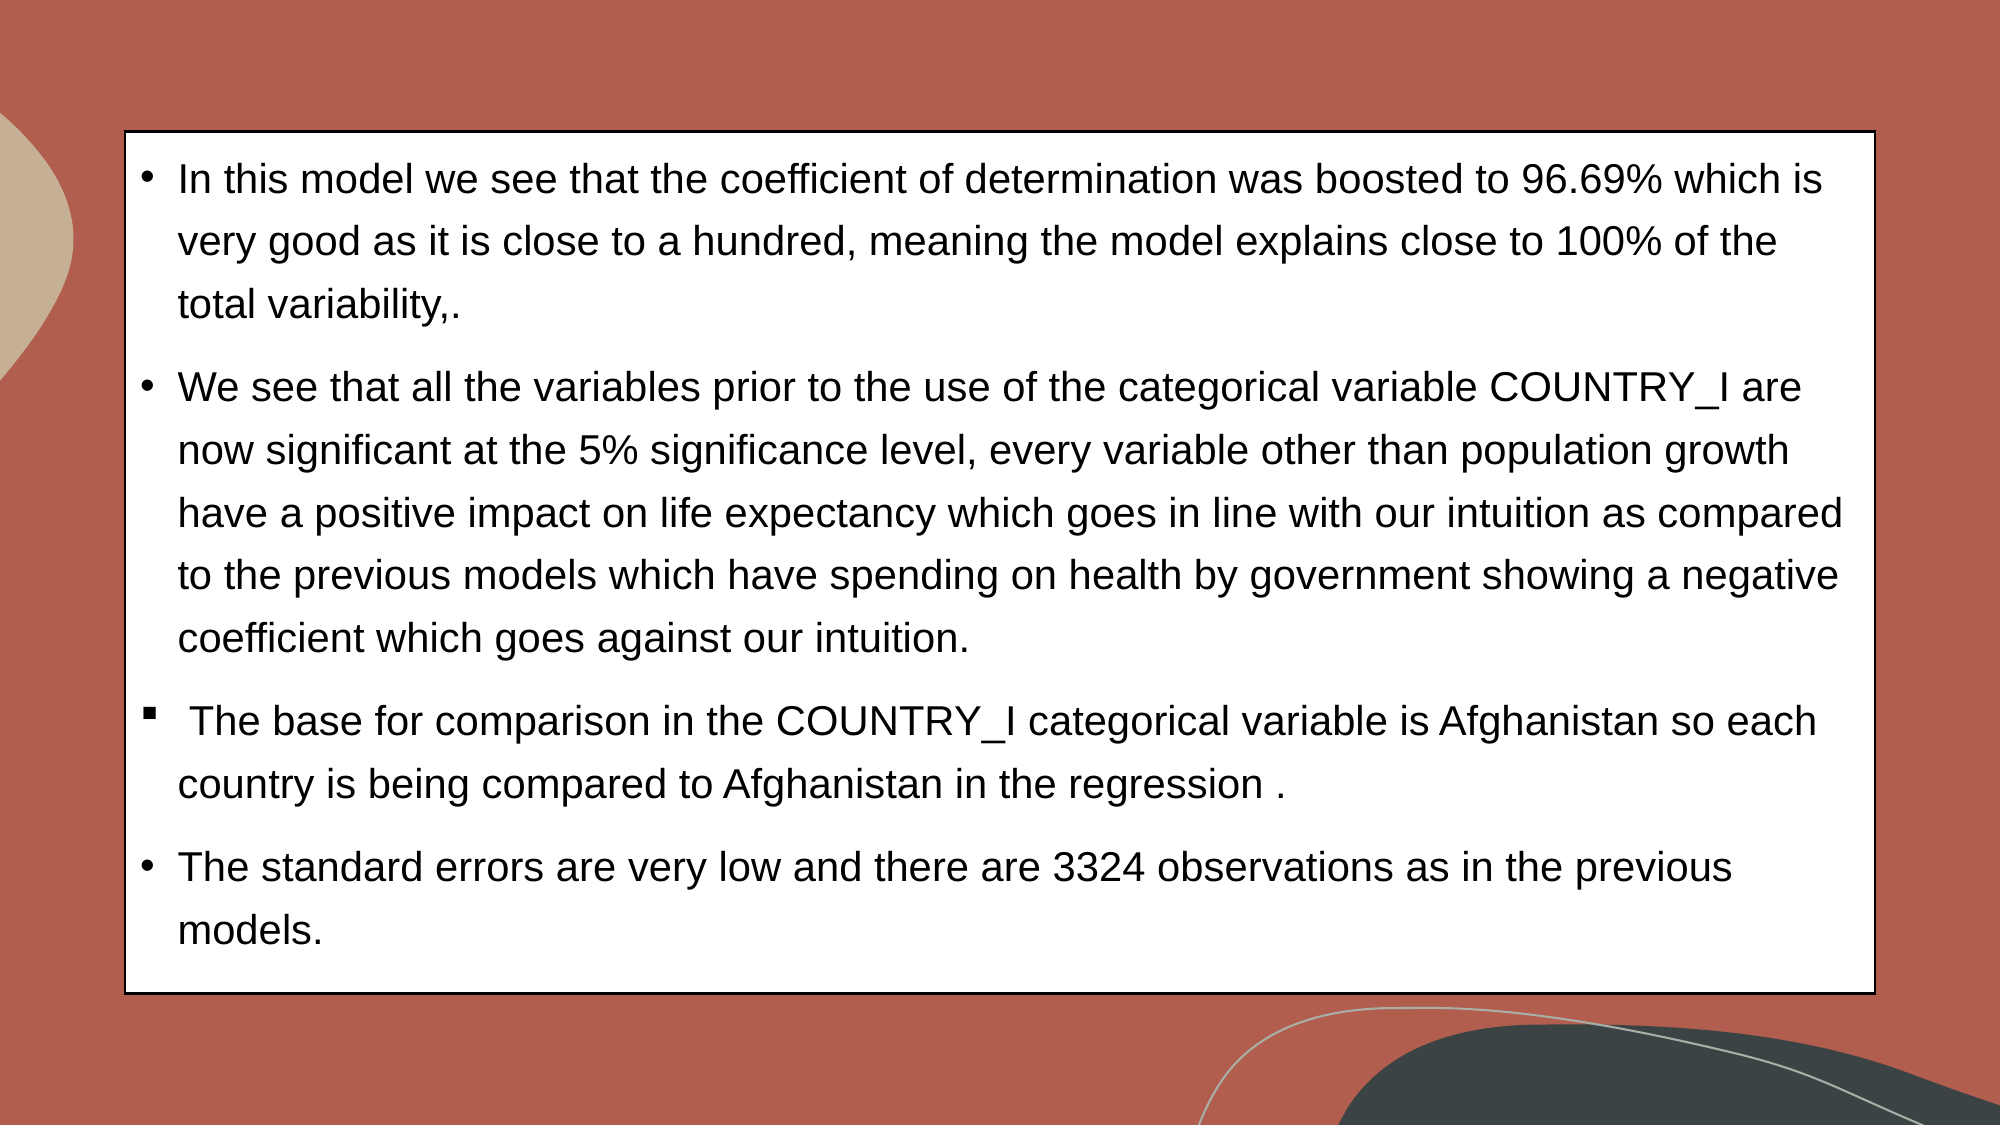

In this model we see that the coefficient of determination was boosted to 96.69% which is very good as it is close to a hundred, meaning the model explains close to 100% of the total variability,.
We see that all the variables prior to the use of the categorical variable COUNTRY_I are now significant at the 5% significance level, every variable other than population growth have a positive impact on life expectancy which goes in line with our intuition as compared to the previous models which have spending on health by government showing a negative coefficient which goes against our intuition.
 The base for comparison in the COUNTRY_I categorical variable is Afghanistan so each country is being compared to Afghanistan in the regression .
The standard errors are very low and there are 3324 observations as in the previous models.